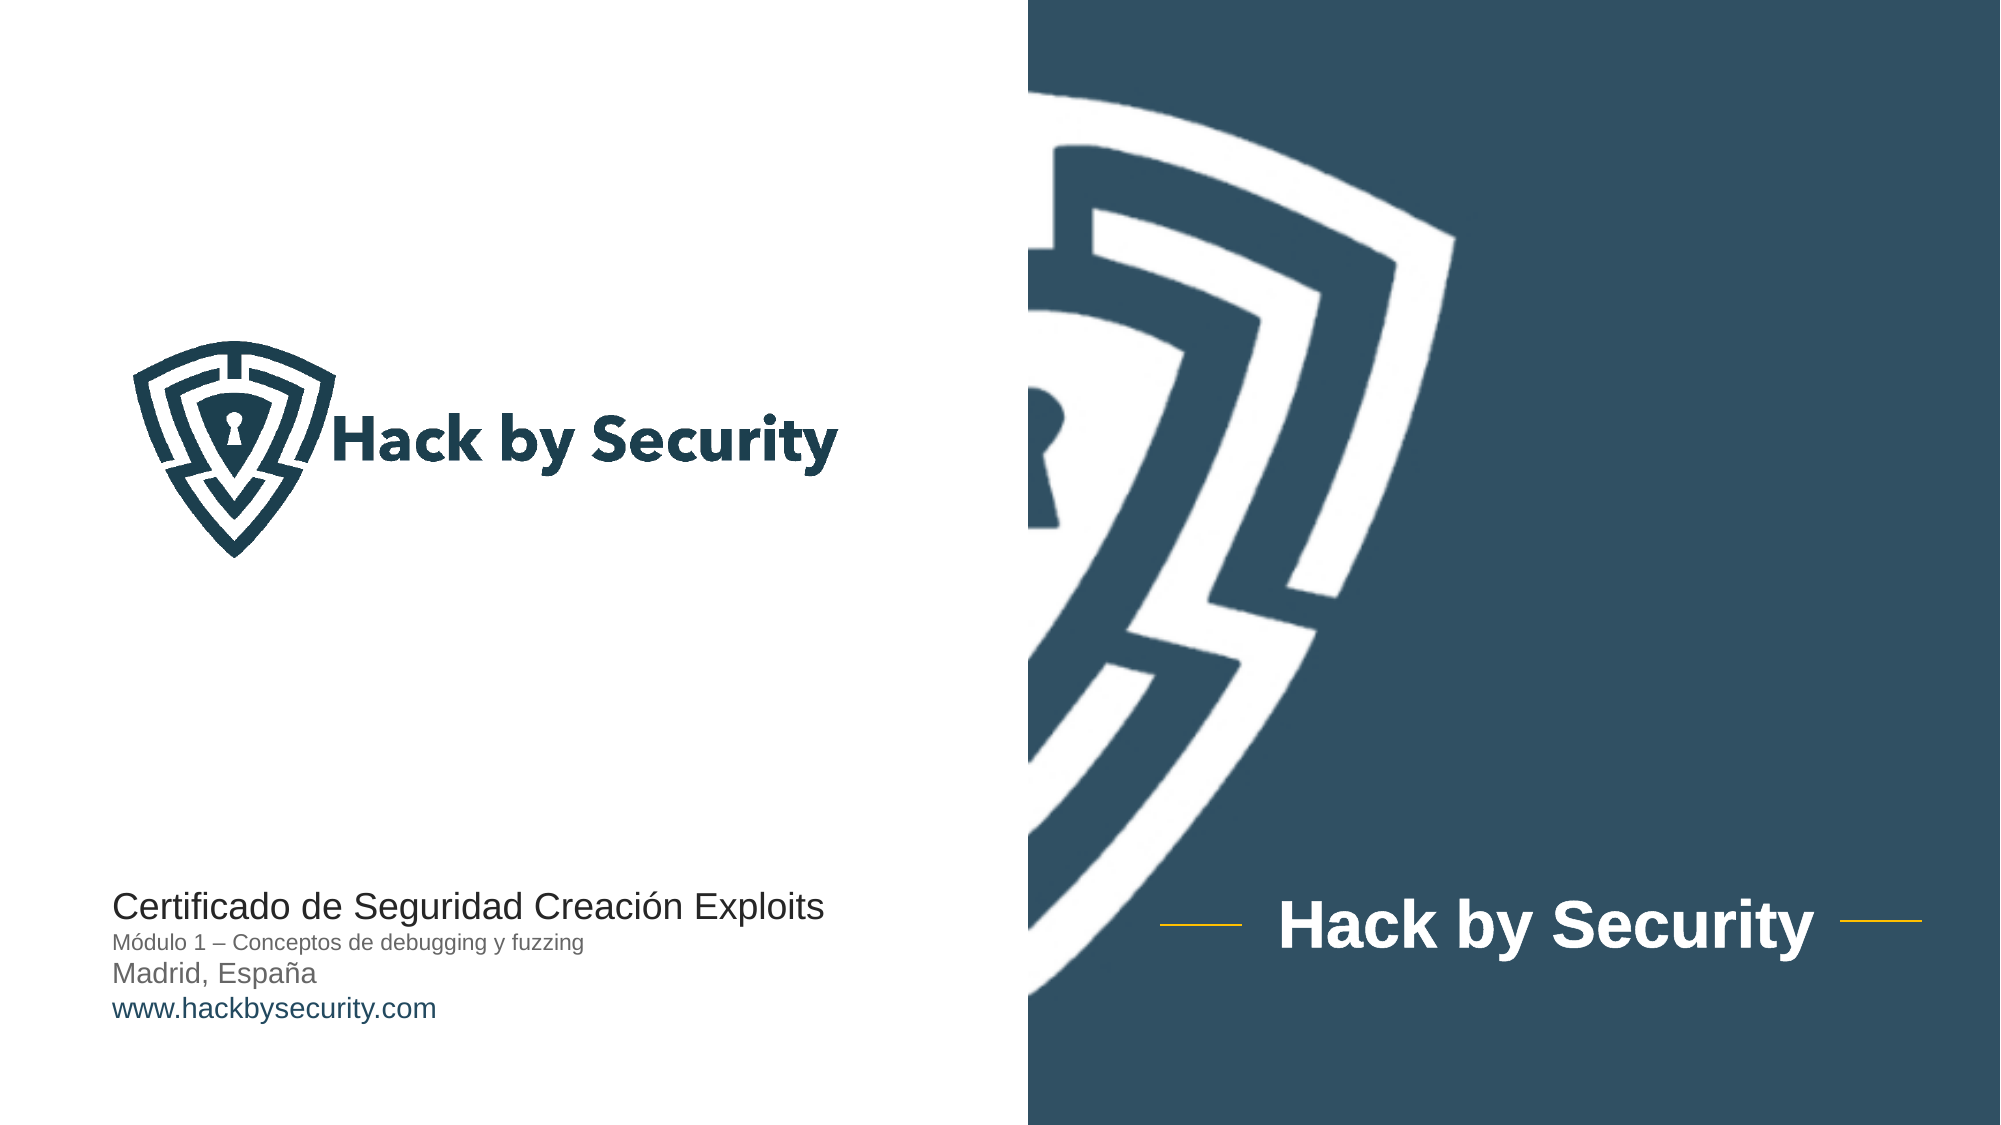

Certificado de Seguridad Creación Exploits
Módulo 1 – Conceptos de debugging y fuzzing
Madrid, España
www.hackbysecurity.com